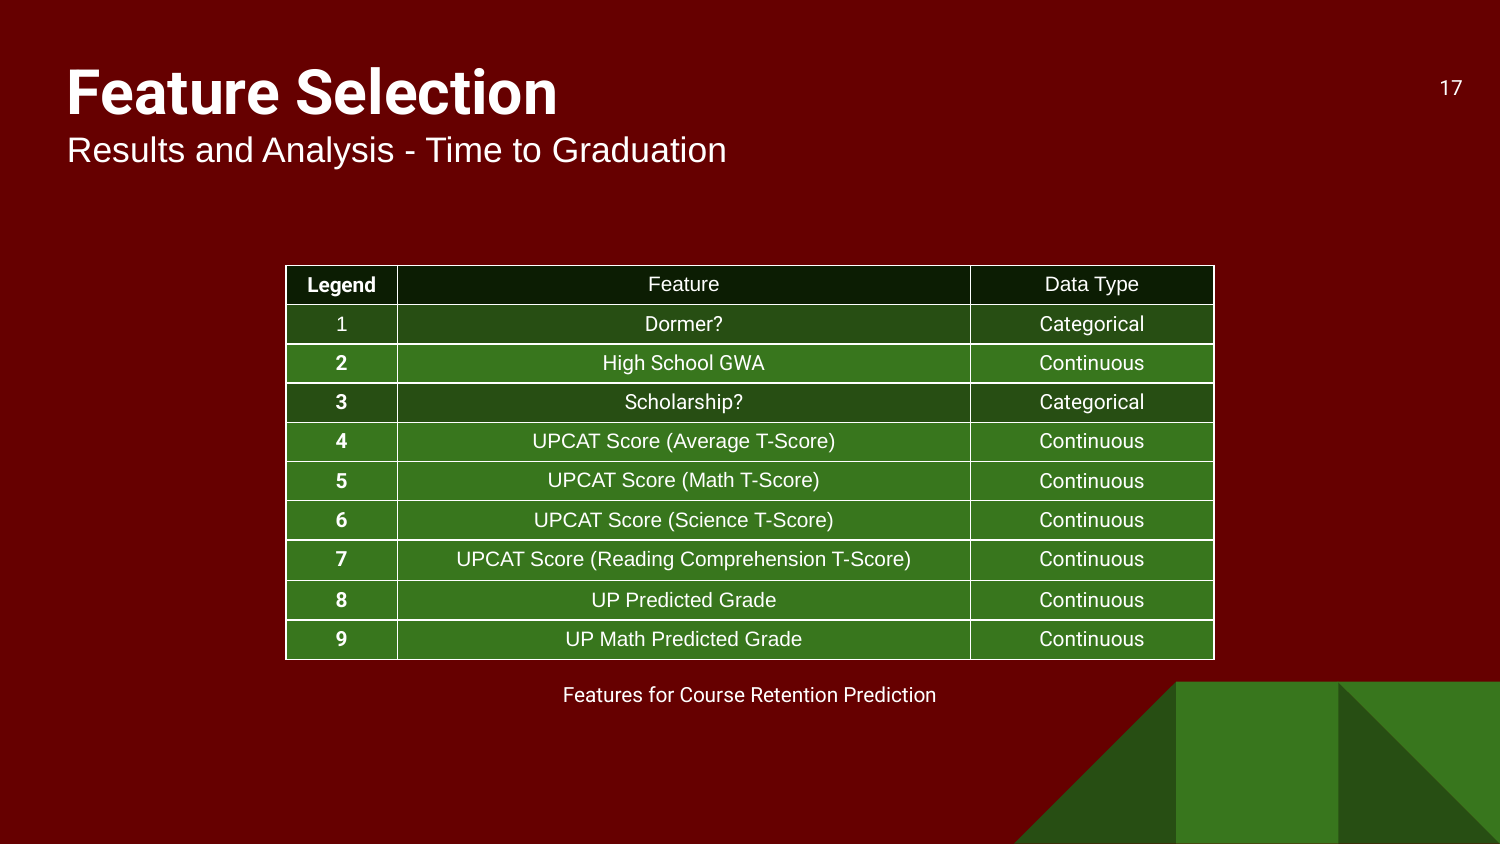

# Feature Selection
Results and Analysis - Time to Graduation
17
| Legend | Feature | Data Type |
| --- | --- | --- |
| 1 | Dormer? | Categorical |
| 2 | High School GWA | Continuous |
| 3 | Scholarship? | Categorical |
| 4 | UPCAT Score (Average T-Score) | Continuous |
| 5 | UPCAT Score (Math T-Score) | Continuous |
| 6 | UPCAT Score (Science T-Score) | Continuous |
| 7 | UPCAT Score (Reading Comprehension T-Score) | Continuous |
| 8 | UP Predicted Grade | Continuous |
| 9 | UP Math Predicted Grade | Continuous |
Features for Course Retention Prediction